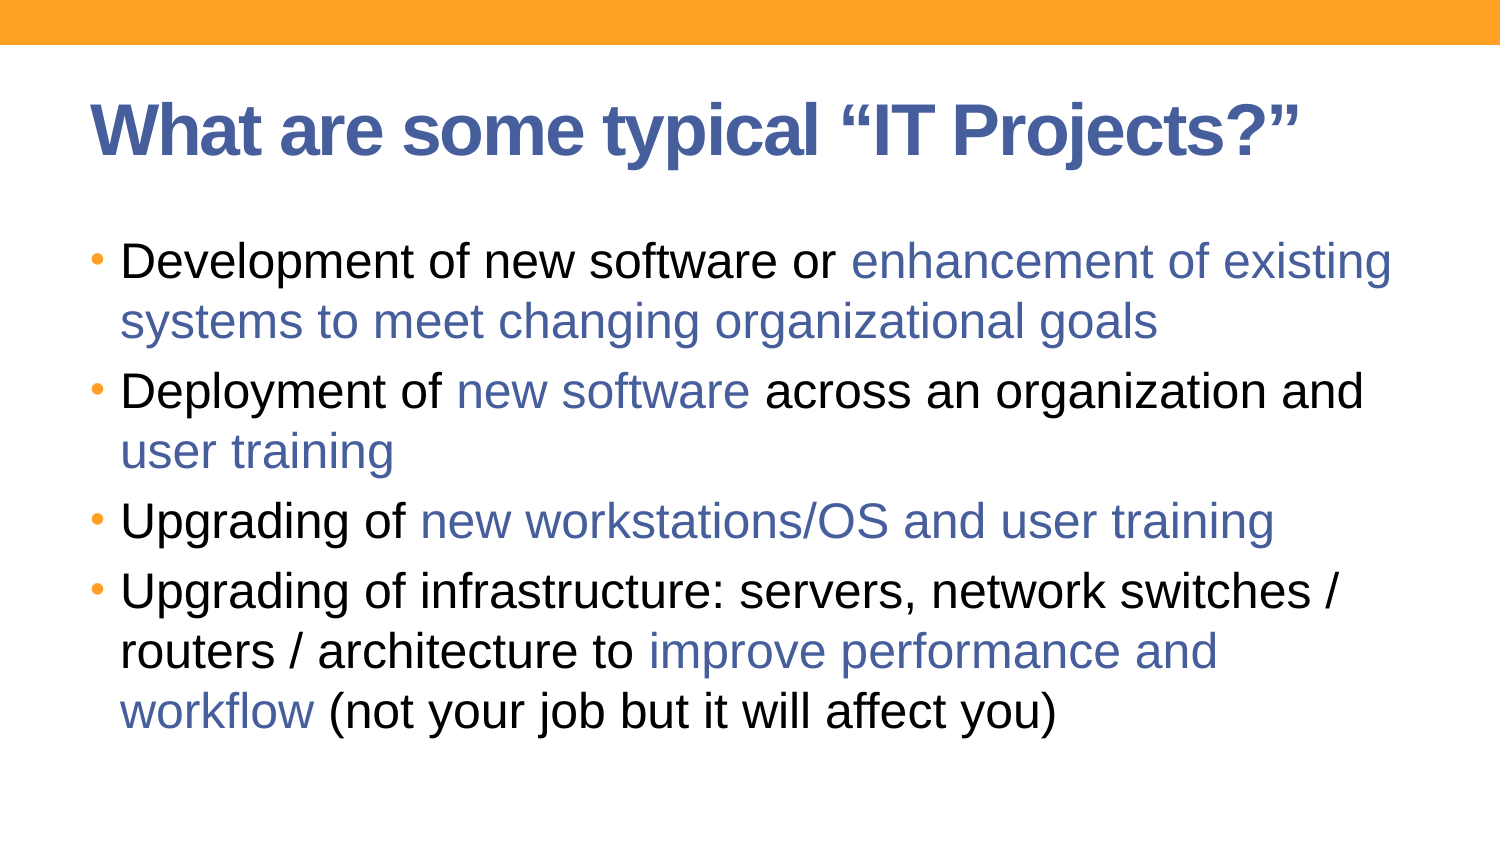

# What are some typical “IT Projects?”
Development of new software or enhancement of existing systems to meet changing organizational goals
Deployment of new software across an organization and user training
Upgrading of new workstations/OS and user training
Upgrading of infrastructure: servers, network switches / routers / architecture to improve performance and workflow (not your job but it will affect you)